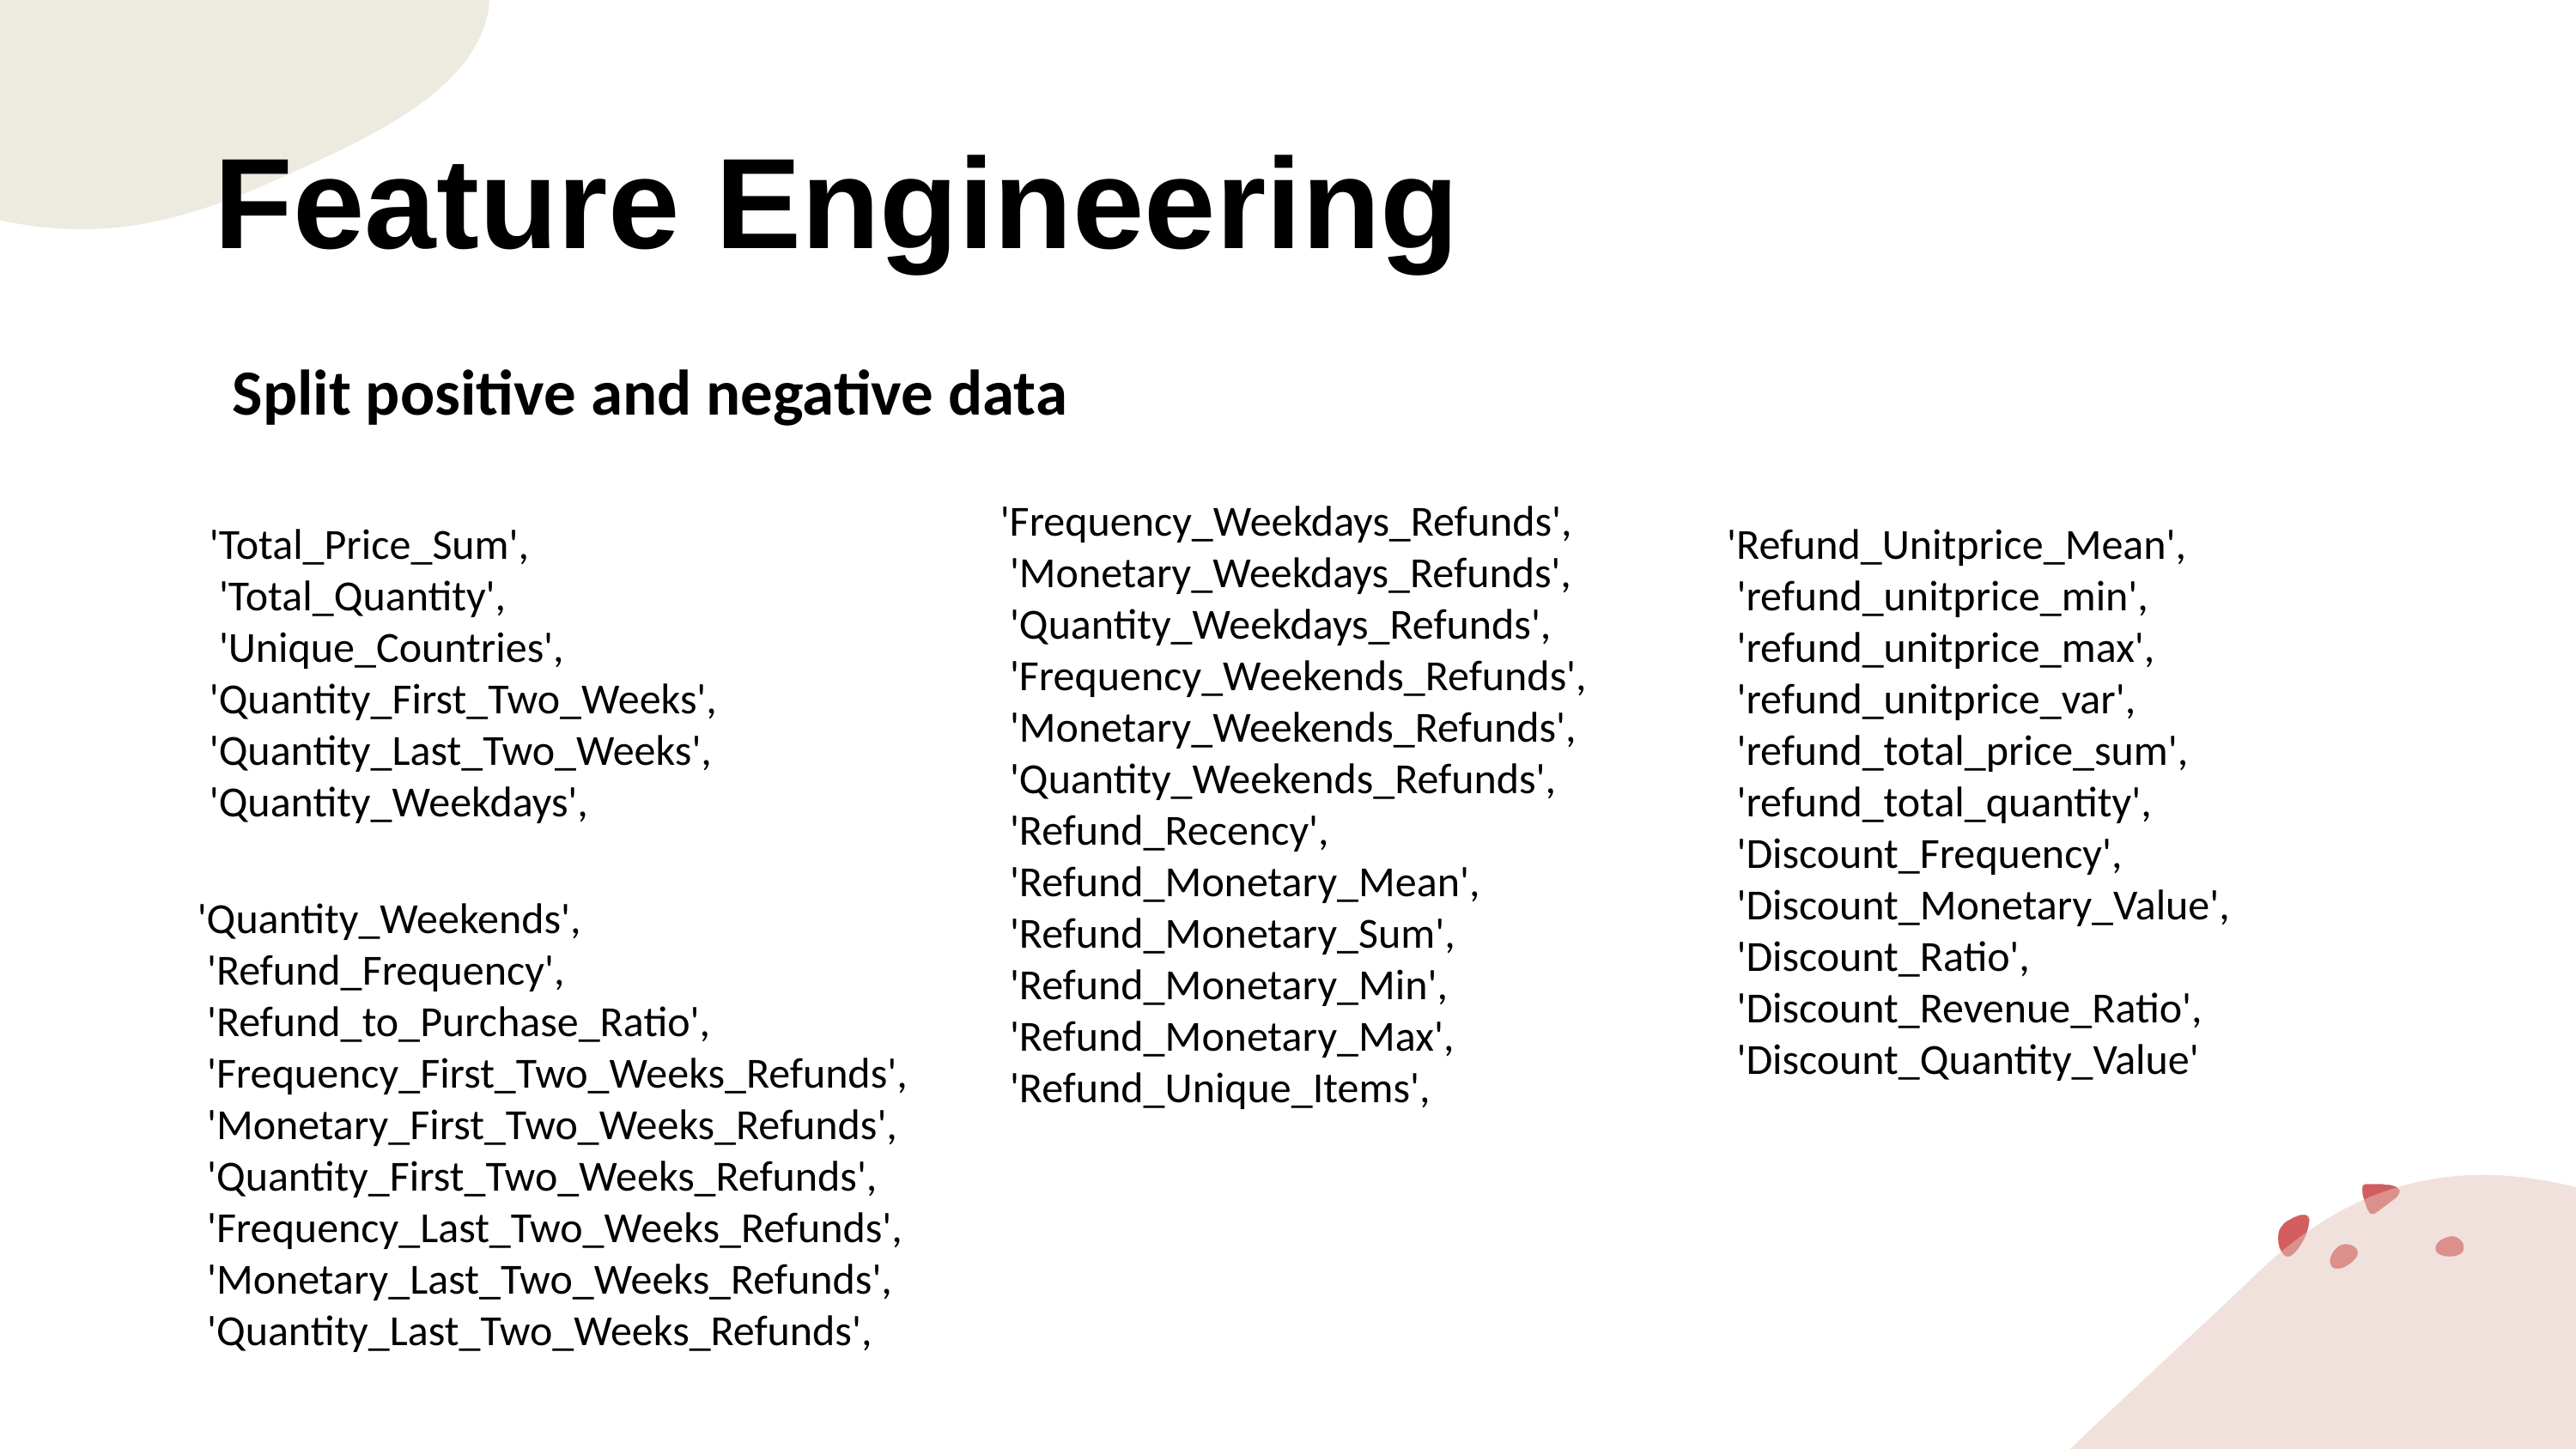

Feature Engineering
Split positive and negative data
'Frequency_Weekdays_Refunds',
 'Monetary_Weekdays_Refunds',
 'Quantity_Weekdays_Refunds',
 'Frequency_Weekends_Refunds',
 'Monetary_Weekends_Refunds',
 'Quantity_Weekends_Refunds',
 'Refund_Recency',
 'Refund_Monetary_Mean',
 'Refund_Monetary_Sum',
 'Refund_Monetary_Min',
 'Refund_Monetary_Max',
 'Refund_Unique_Items',

'Total_Price_Sum',
 'Total_Quantity',
 'Unique_Countries',
'Quantity_First_Two_Weeks',
'Quantity_Last_Two_Weeks',
'Quantity_Weekdays',

'Refund_Unitprice_Mean',
 'refund_unitprice_min',
 'refund_unitprice_max',
 'refund_unitprice_var',
 'refund_total_price_sum',
 'refund_total_quantity',
 'Discount_Frequency',
 'Discount_Monetary_Value',
 'Discount_Ratio',
 'Discount_Revenue_Ratio',
 'Discount_Quantity_Value'
'Quantity_Weekends',
 'Refund_Frequency',
 'Refund_to_Purchase_Ratio',
 'Frequency_First_Two_Weeks_Refunds',
 'Monetary_First_Two_Weeks_Refunds',
 'Quantity_First_Two_Weeks_Refunds',
 'Frequency_Last_Two_Weeks_Refunds',
 'Monetary_Last_Two_Weeks_Refunds',
 'Quantity_Last_Two_Weeks_Refunds',